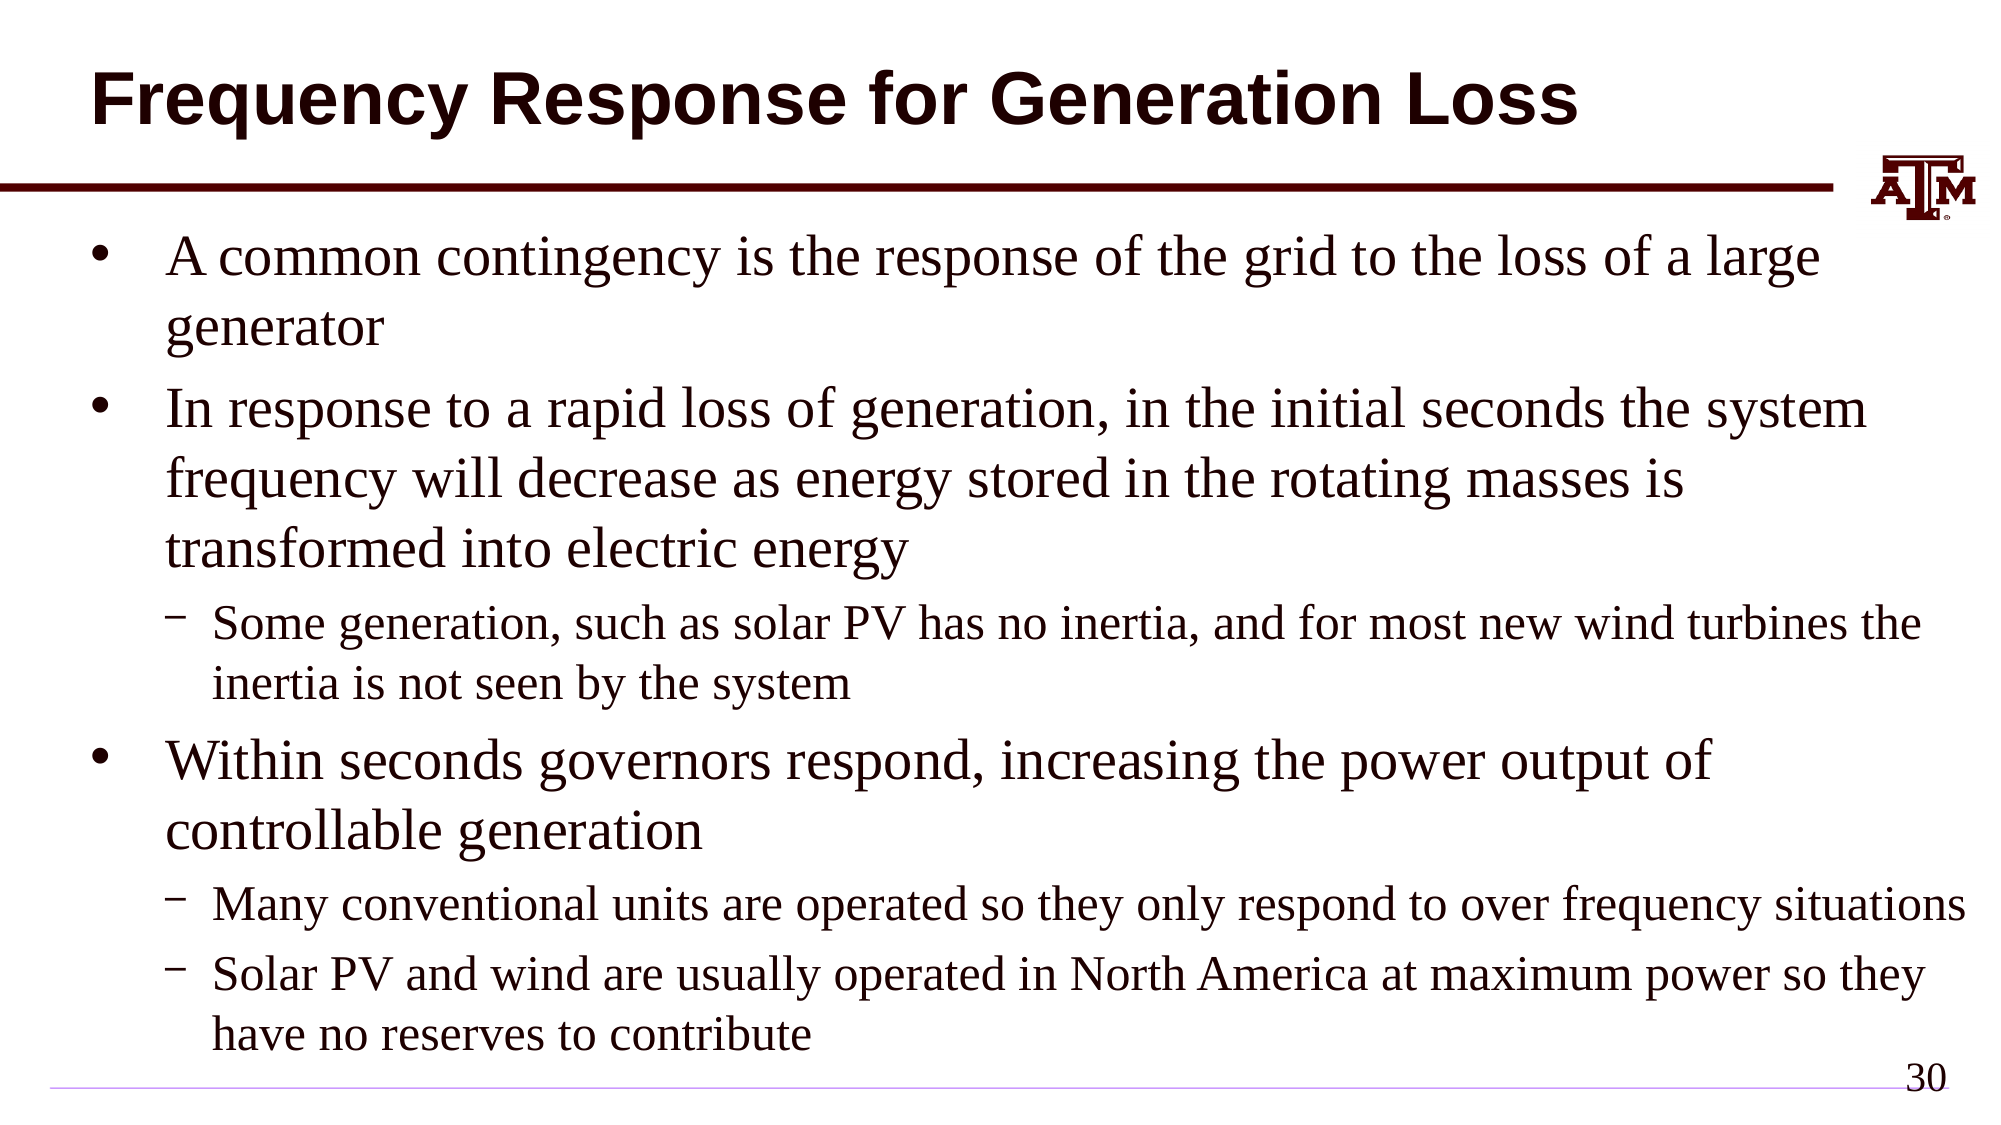

# Frequency Response for Generation Loss
A common contingency is the response of the grid to the loss of a large generator
In response to a rapid loss of generation, in the initial seconds the system frequency will decrease as energy stored in the rotating masses is transformed into electric energy
Some generation, such as solar PV has no inertia, and for most new wind turbines the inertia is not seen by the system
Within seconds governors respond, increasing the power output of controllable generation
Many conventional units are operated so they only respond to over frequency situations
Solar PV and wind are usually operated in North America at maximum power so they have no reserves to contribute

30